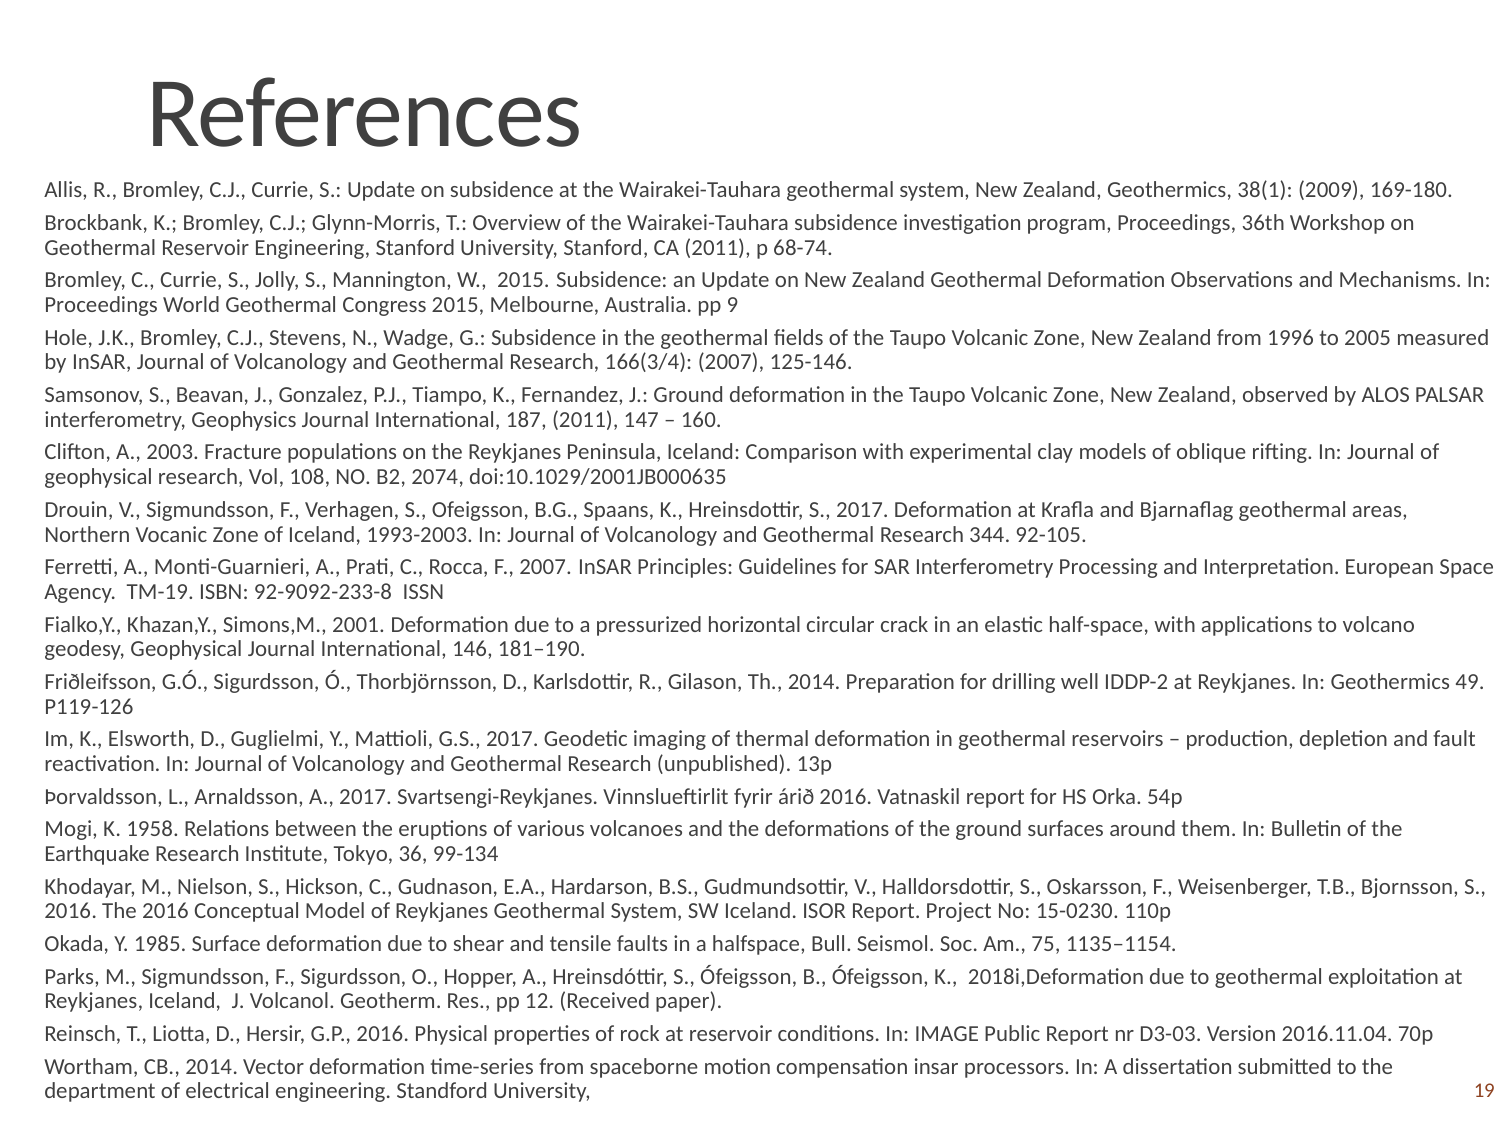

# References
Allis, R., Bromley, C.J., Currie, S.: Update on subsidence at the Wairakei-Tauhara geothermal system, New Zealand, Geothermics, 38(1): (2009), 169-180.
Brockbank, K.; Bromley, C.J.; Glynn-Morris, T.: Overview of the Wairakei-Tauhara subsidence investigation program, Proceedings, 36th Workshop on Geothermal Reservoir Engineering, Stanford University, Stanford, CA (2011), p 68-74.
Bromley, C., Currie, S., Jolly, S., Mannington, W.,  2015. Subsidence: an Update on New Zealand Geothermal Deformation Observations and Mechanisms. In: Proceedings World Geothermal Congress 2015, Melbourne, Australia. pp 9
Hole, J.K., Bromley, C.J., Stevens, N., Wadge, G.: Subsidence in the geothermal fields of the Taupo Volcanic Zone, New Zealand from 1996 to 2005 measured by InSAR, Journal of Volcanology and Geothermal Research, 166(3/4): (2007), 125-146.
Samsonov, S., Beavan, J., Gonzalez, P.J., Tiampo, K., Fernandez, J.: Ground deformation in the Taupo Volcanic Zone, New Zealand, observed by ALOS PALSAR interferometry, Geophysics Journal International, 187, (2011), 147 – 160.
Clifton, A., 2003. Fracture populations on the Reykjanes Peninsula, Iceland: Comparison with experimental clay models of oblique rifting. In: Journal of geophysical research, Vol, 108, NO. B2, 2074, doi:10.1029/2001JB000635
Drouin, V., Sigmundsson, F., Verhagen, S., Ofeigsson, B.G., Spaans, K., Hreinsdottir, S., 2017. Deformation at Krafla and Bjarnaflag geothermal areas, Northern Vocanic Zone of Iceland, 1993-2003. In: Journal of Volcanology and Geothermal Research 344. 92-105.
Ferretti, A., Monti-Guarnieri, A., Prati, C., Rocca, F., 2007. InSAR Principles: Guidelines for SAR Interferometry Processing and Interpretation. European Space Agency.  TM-19. ISBN: 92-9092-233-8  ISSN
Fialko,Y., Khazan,Y., Simons,M., 2001. Deformation due to a pressurized horizontal circular crack in an elastic half-space, with applications to volcano geodesy, Geophysical Journal International, 146, 181–190.
Friðleifsson, G.Ó., Sigurdsson, Ó., Thorbjörnsson, D., Karlsdottir, R., Gilason, Th., 2014. Preparation for drilling well IDDP-2 at Reykjanes. In: Geothermics 49. P119-126
Im, K., Elsworth, D., Guglielmi, Y., Mattioli, G.S., 2017. Geodetic imaging of thermal deformation in geothermal reservoirs – production, depletion and fault reactivation. In: Journal of Volcanology and Geothermal Research (unpublished). 13p
Þorvaldsson, L., Arnaldsson, A., 2017. Svartsengi-Reykjanes. Vinnslueftirlit fyrir árið 2016. Vatnaskil report for HS Orka. 54p
Mogi, K. 1958. Relations between the eruptions of various volcanoes and the deformations of the ground surfaces around them. In: Bulletin of the Earthquake Research Institute, Tokyo, 36, 99-134
Khodayar, M., Nielson, S., Hickson, C., Gudnason, E.A., Hardarson, B.S., Gudmundsottir, V., Halldorsdottir, S., Oskarsson, F., Weisenberger, T.B., Bjornsson, S., 2016. The 2016 Conceptual Model of Reykjanes Geothermal System, SW Iceland. ISOR Report. Project No: 15-0230. 110p
Okada, Y. 1985. Surface deformation due to shear and tensile faults in a halfspace, Bull. Seismol. Soc. Am., 75, 1135–1154.
Parks, M., Sigmundsson, F., Sigurdsson, O., Hopper, A., Hreinsdóttir, S., Ófeigsson, B., Ófeigsson, K.,  2018i,Deformation due to geothermal exploitation at Reykjanes, Iceland,  J. Volcanol. Geotherm. Res., pp 12. (Received paper).
Reinsch, T., Liotta, D., Hersir, G.P., 2016. Physical properties of rock at reservoir conditions. In: IMAGE Public Report nr D3-03. Version 2016.11.04. 70p
Wortham, CB., 2014. Vector deformation time-series from spaceborne motion compensation insar processors. In: A dissertation submitted to the department of electrical engineering. Standford University,
19
19